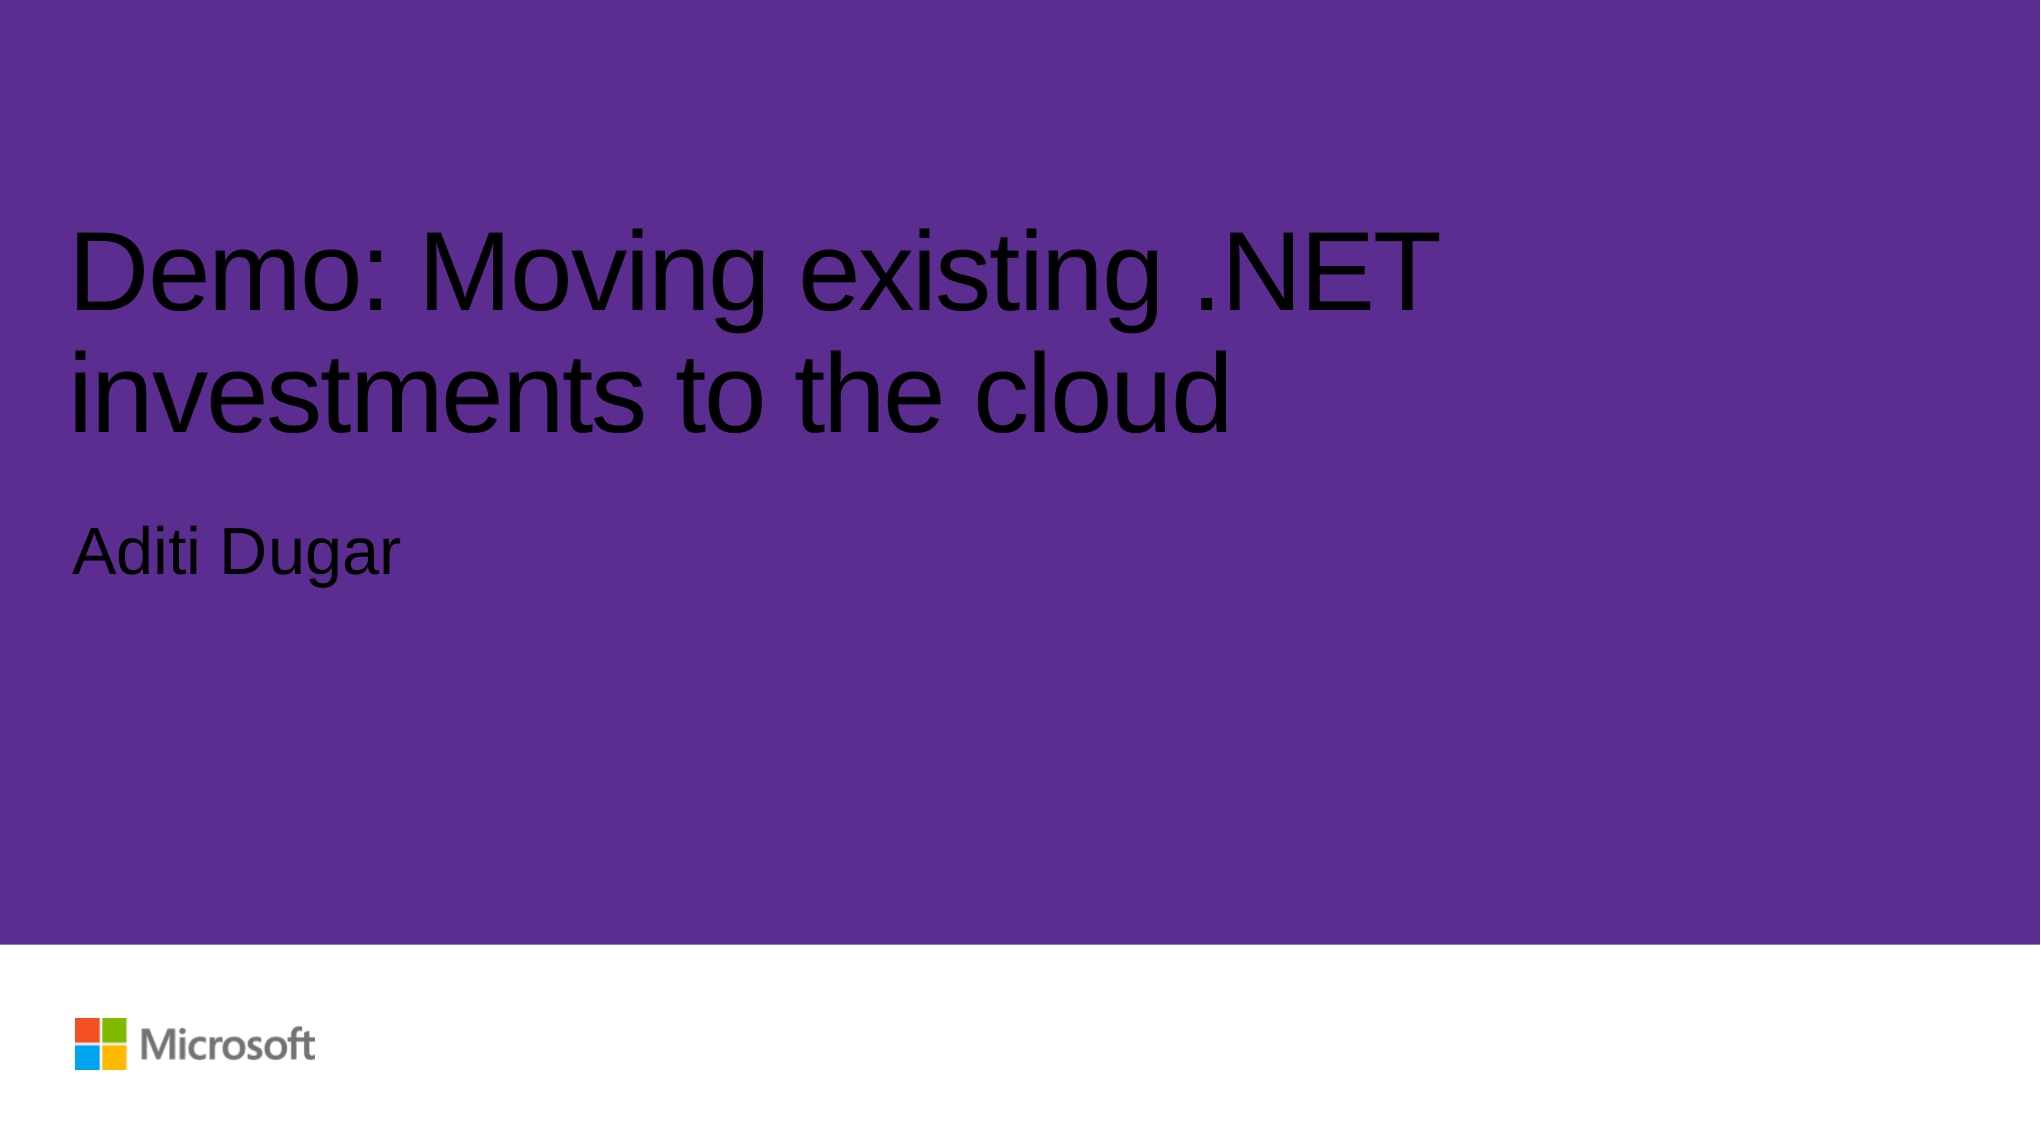

# Demo: Moving existing .NET investments to the cloud
Aditi Dugar